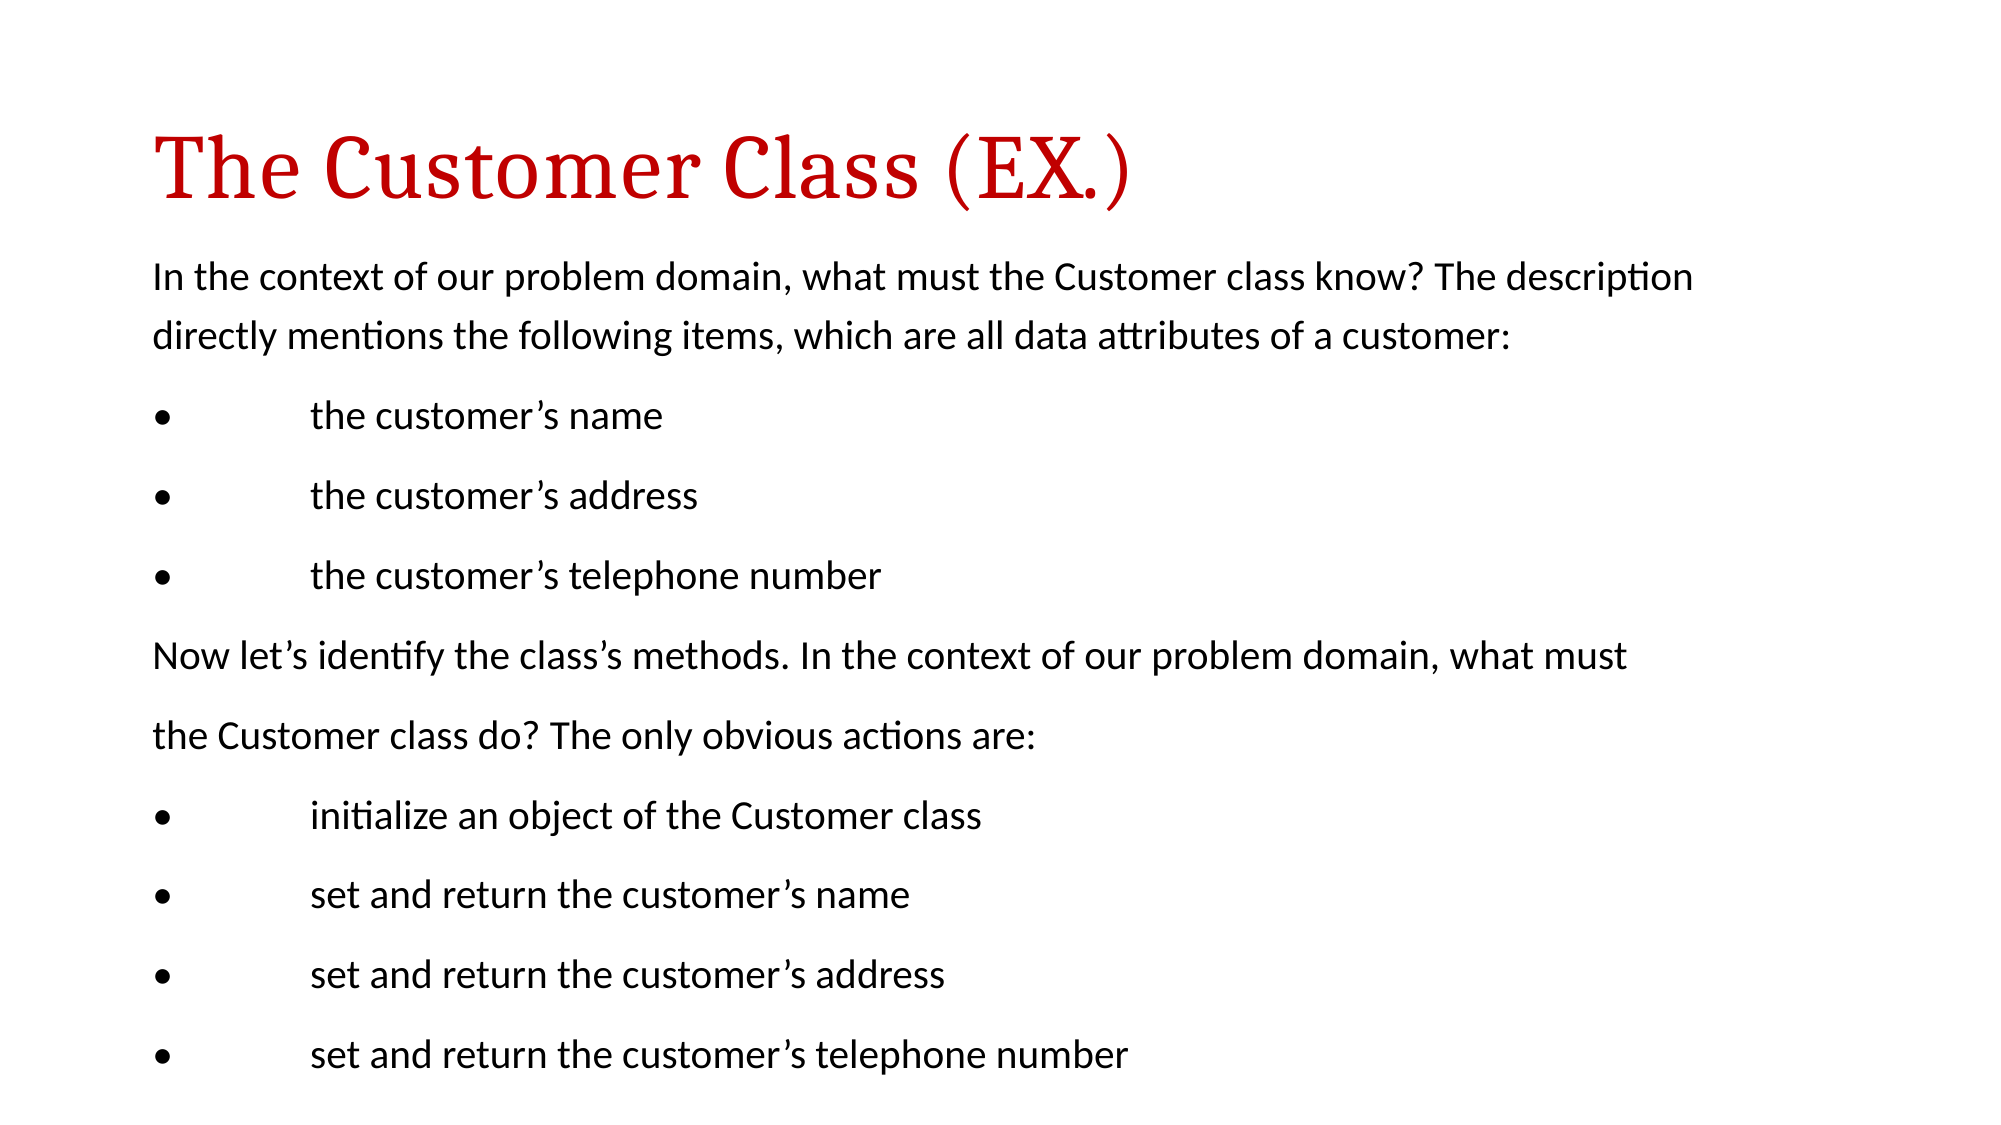

# The Customer Class (EX.)
In the context of our problem domain, what must the Customer class know? The description directly mentions the following items, which are all data attributes of a customer:
•	 the customer’s name
•	 the customer’s address
•	 the customer’s telephone number
Now let’s identify the class’s methods. In the context of our problem domain, what must
the Customer class do? The only obvious actions are:
•	 initialize an object of the Customer class
•	 set and return the customer’s name
•	 set and return the customer’s address
•	 set and return the customer’s telephone number